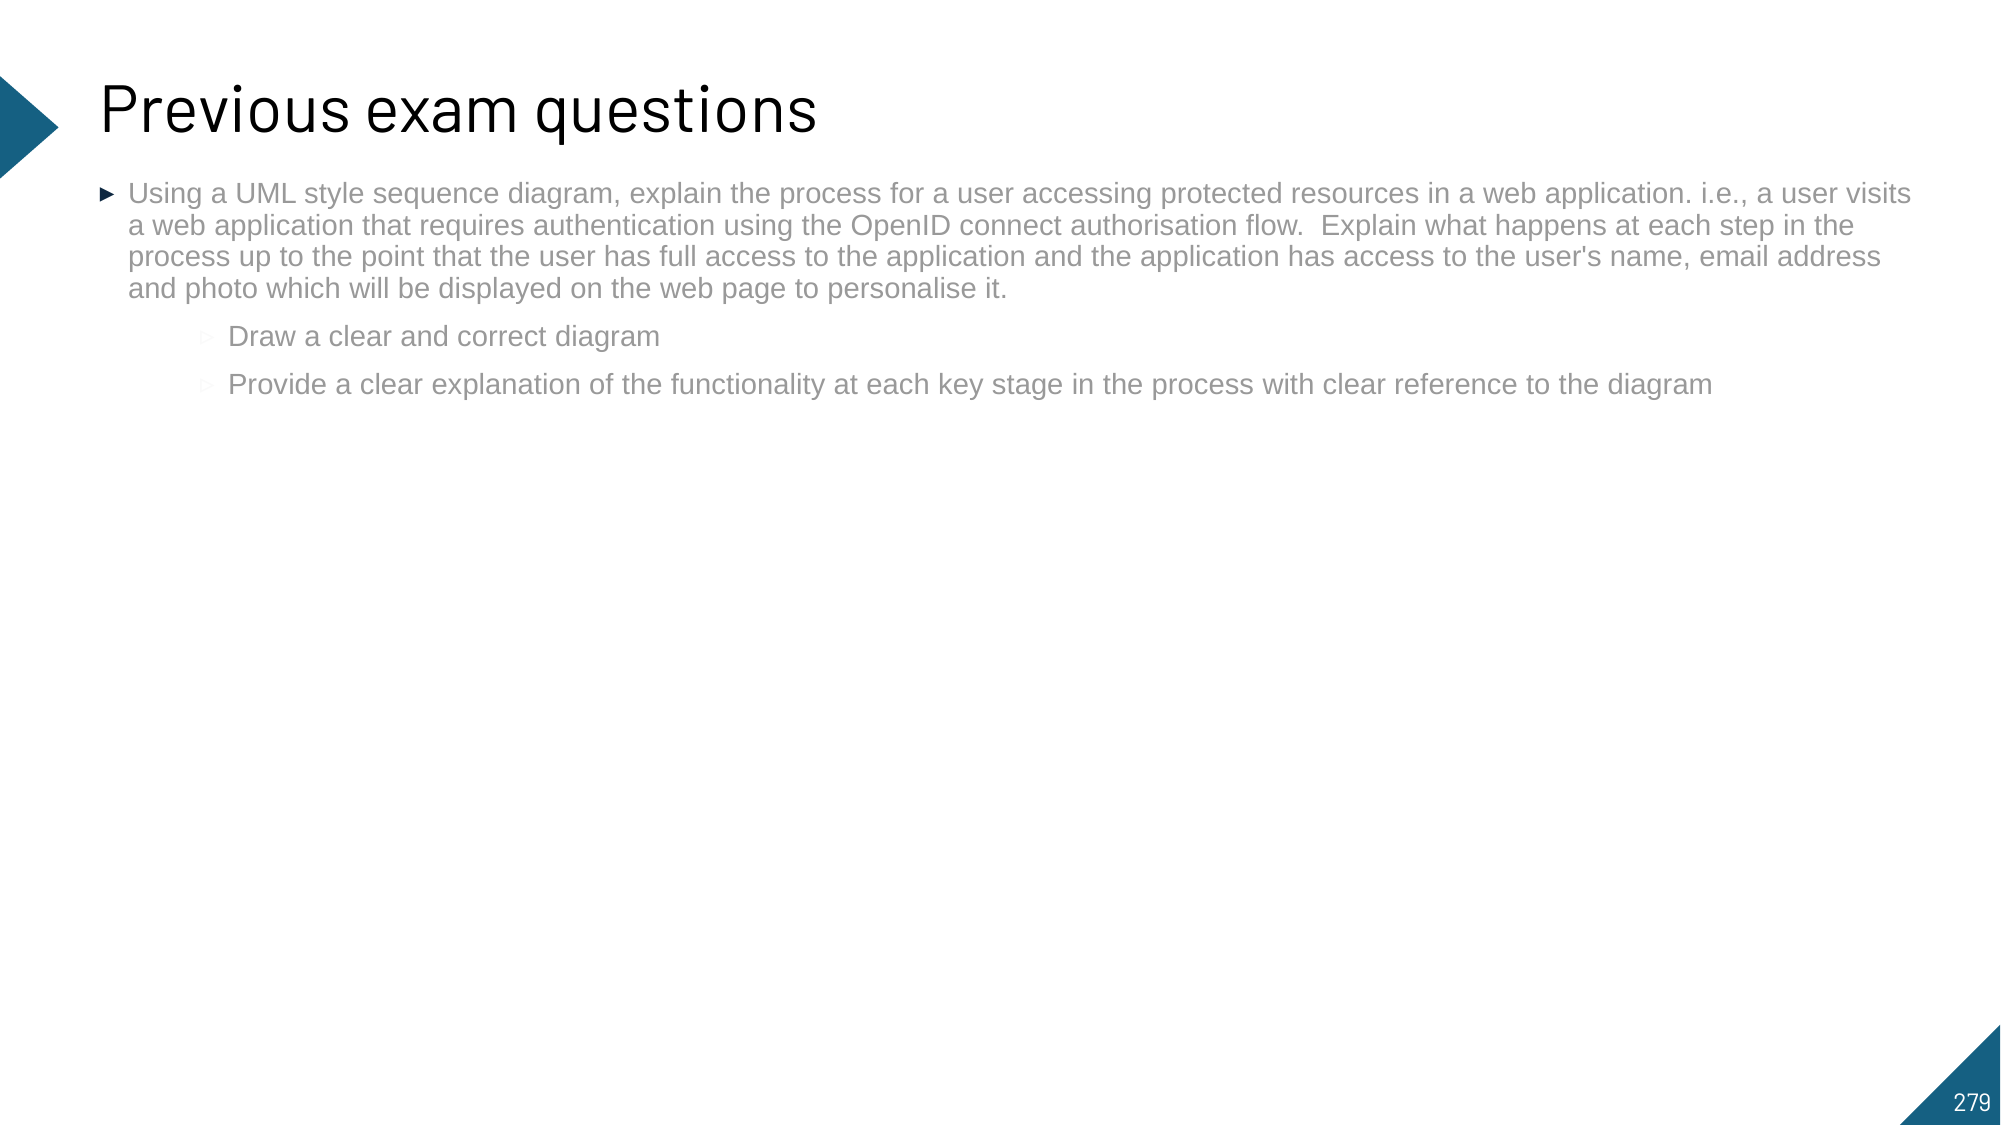

# Previous exam questions
Using a UML style sequence diagram, explain the process for a user accessing protected resources in a web application. i.e., a user visits a web application that requires authentication using the OpenID connect authorisation flow.  Explain what happens at each step in the process up to the point that the user has full access to the application and the application has access to the user's name, email address and photo which will be displayed on the web page to personalise it.
Draw a clear and correct diagram
Provide a clear explanation of the functionality at each key stage in the process with clear reference to the diagram

279